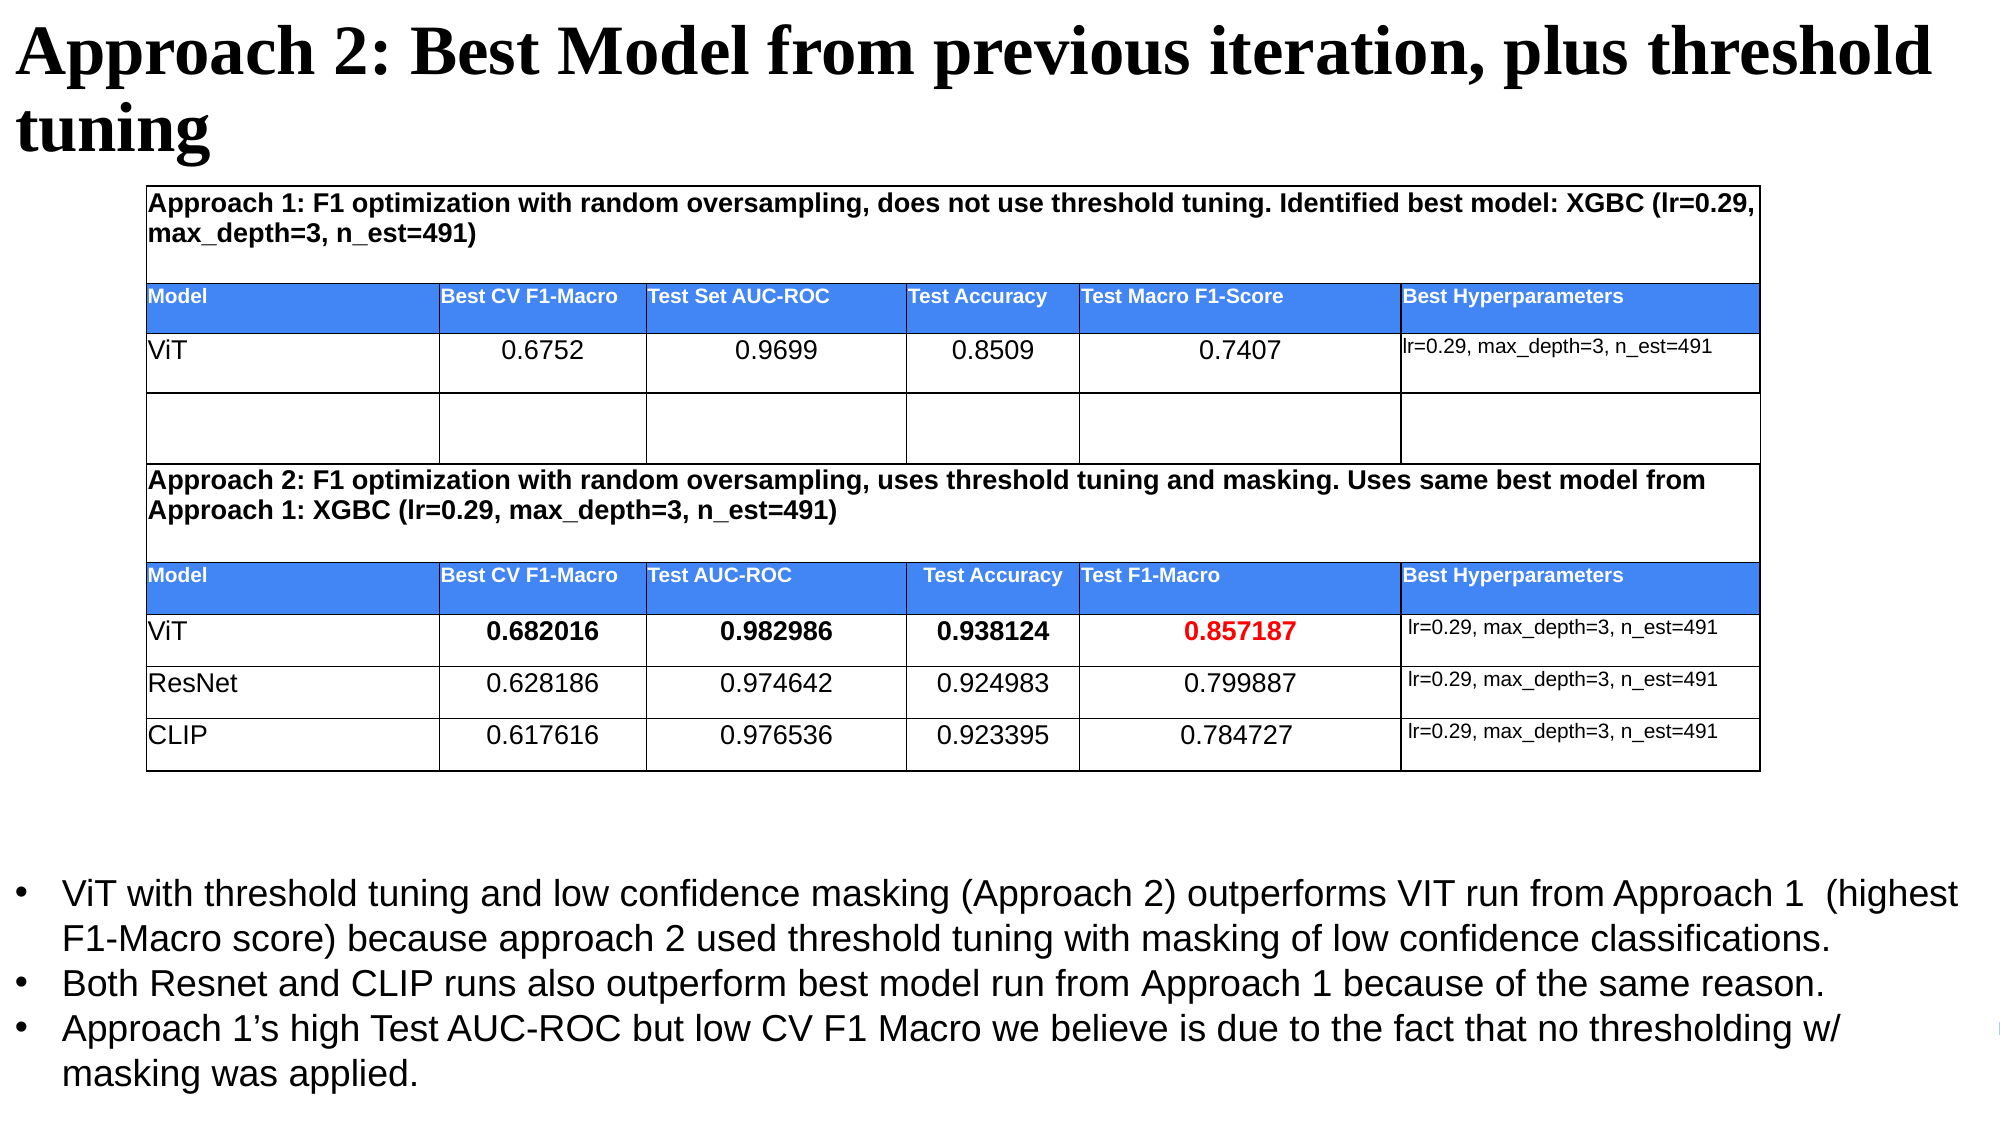

# Approach 2: Best Model from previous iteration, plus threshold tuning

| Approach 1: F1 optimization with random oversampling, does not use threshold tuning. Identified best model: XGBC (lr=0.29, max\_depth=3, n\_est=491) |  |  |  |  |  |
| --- | --- | --- | --- | --- | --- |
| Model | Best CV F1-Macro | Test Set AUC-ROC | Test Accuracy | Test Macro F1-Score | Best Hyperparameters |
| ViT | 0.6752 | 0.9699 | 0.8509 | 0.7407 | lr=0.29, max\_depth=3, n\_est=491 |
|  |  |  |  |  |  |
| Approach 2: F1 optimization with random oversampling, uses threshold tuning and masking. Uses same best model from Approach 1: XGBC (lr=0.29, max\_depth=3, n\_est=491) |  |  |  |  |  |
| Model | Best CV F1-Macro | Test AUC-ROC | Test Accuracy | Test F1-Macro | Best Hyperparameters |
| ViT | 0.682016 | 0.982986 | 0.938124 | 0.857187 | lr=0.29, max\_depth=3, n\_est=491 |
| ResNet | 0.628186 | 0.974642 | 0.924983 | 0.799887 | lr=0.29, max\_depth=3, n\_est=491 |
| CLIP | 0.617616 | 0.976536 | 0.923395 | 0.784727 | lr=0.29, max\_depth=3, n\_est=491 |
ViT with threshold tuning and low confidence masking (Approach 2) outperforms VIT run from Approach 1  (highest F1-Macro score) because approach 2 used threshold tuning with masking of low confidence classifications.
Both Resnet and CLIP runs also outperform best model run from Approach 1 because of the same reason.
Approach 1’s high Test AUC-ROC but low CV F1 Macro we believe is due to the fact that no thresholding w/ masking was applied.